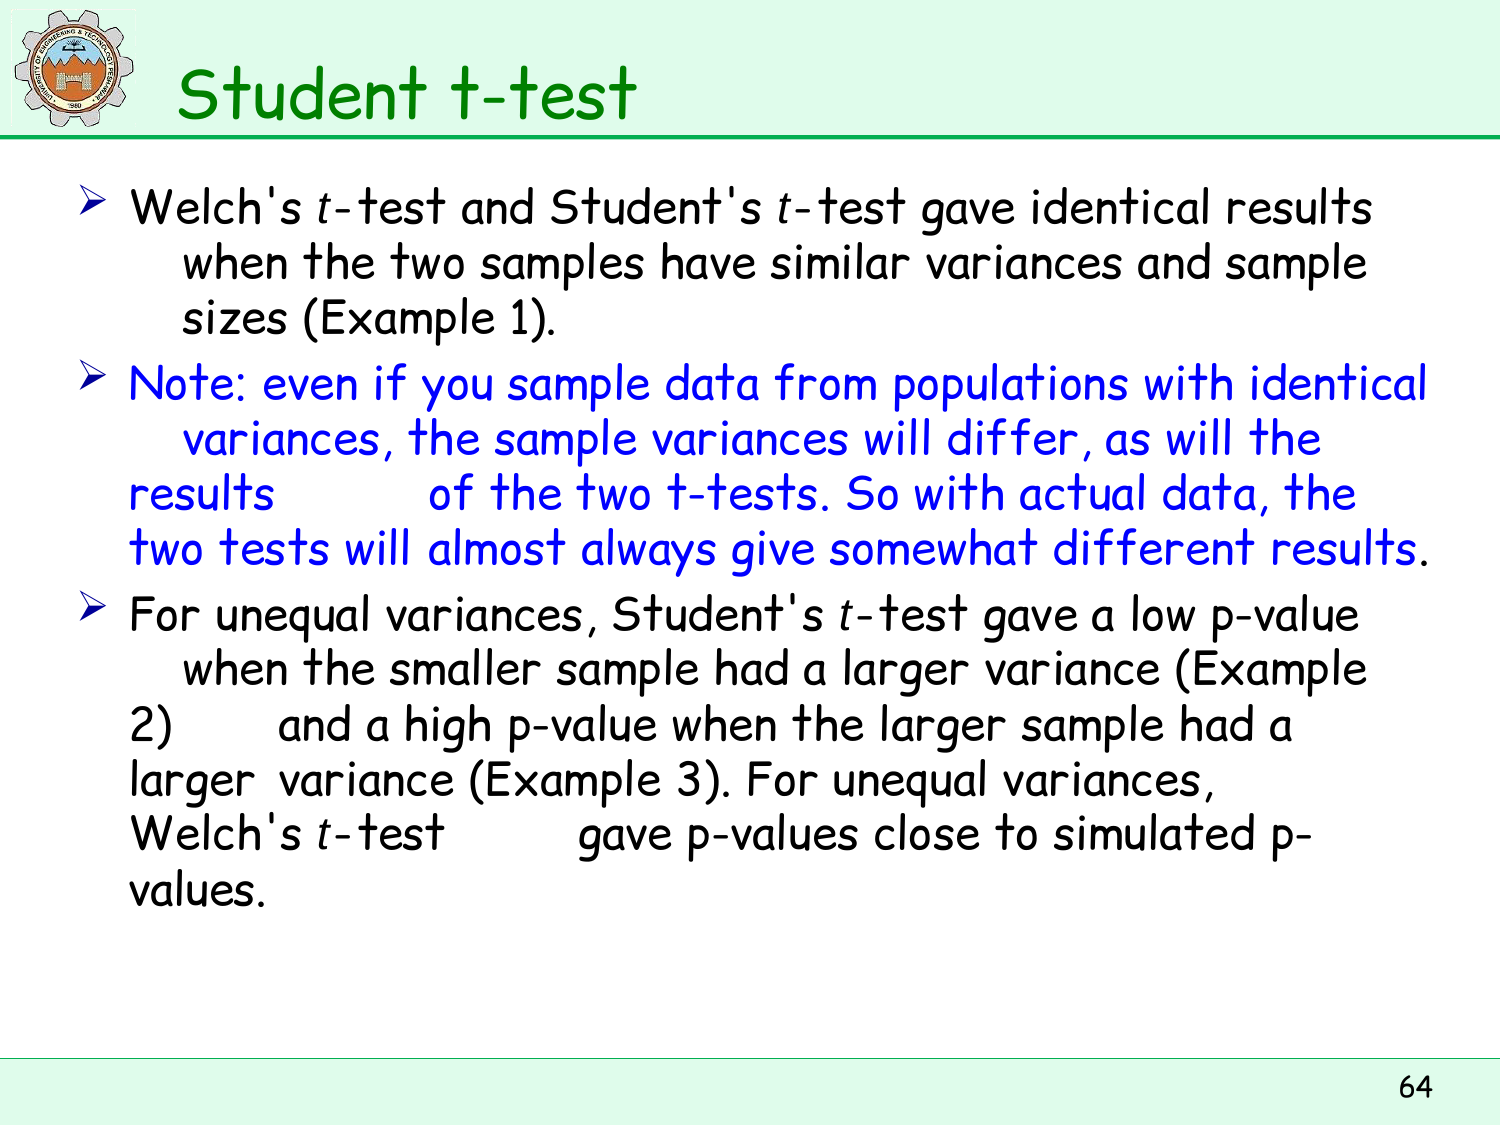

# Student t-test
Welch's t-test and Student's t-test gave identical results 	when the two samples have similar variances and sample 	sizes (Example 1).
Note: even if you sample data from populations with identical 	variances, the sample variances will differ, as will the results 	of the two t-tests. So with actual data, the two tests will 	almost always give somewhat different results.
For unequal variances, Student's t-test gave a low p-value 	when the smaller sample had a larger variance (Example 2) 	and a high p-value when the larger sample had a larger 	variance (Example 3). For unequal variances, Welch's t-test 	gave p-values close to simulated p-values.
64